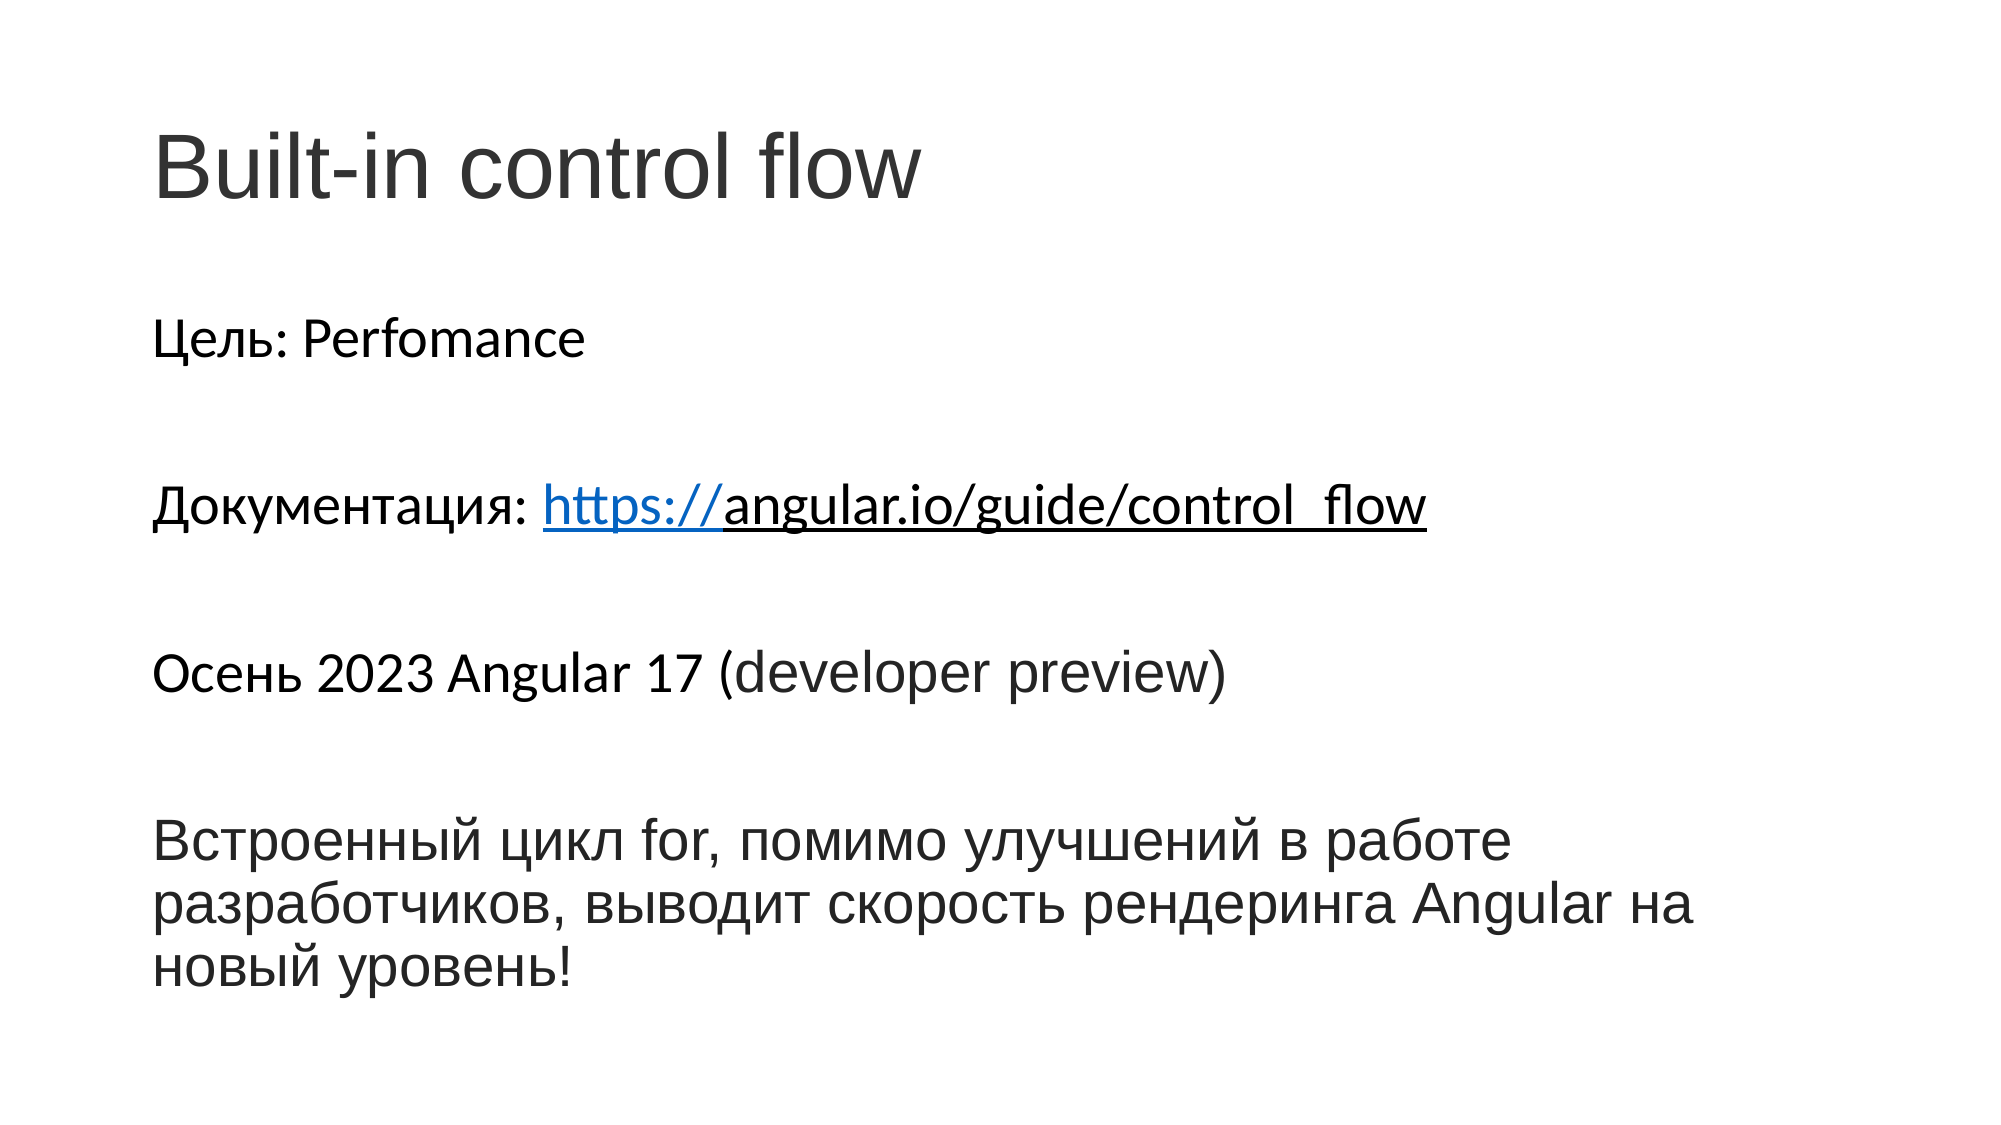

# Built-in control flow
Цель: Perfomance

Документация: https://angular.io/guide/control_flow

Осень 2023 Angular 17 (developer preview)

Встроенный цикл for, помимо улучшений в работе разработчиков, выводит скорость рендеринга Angular на новый уровень!